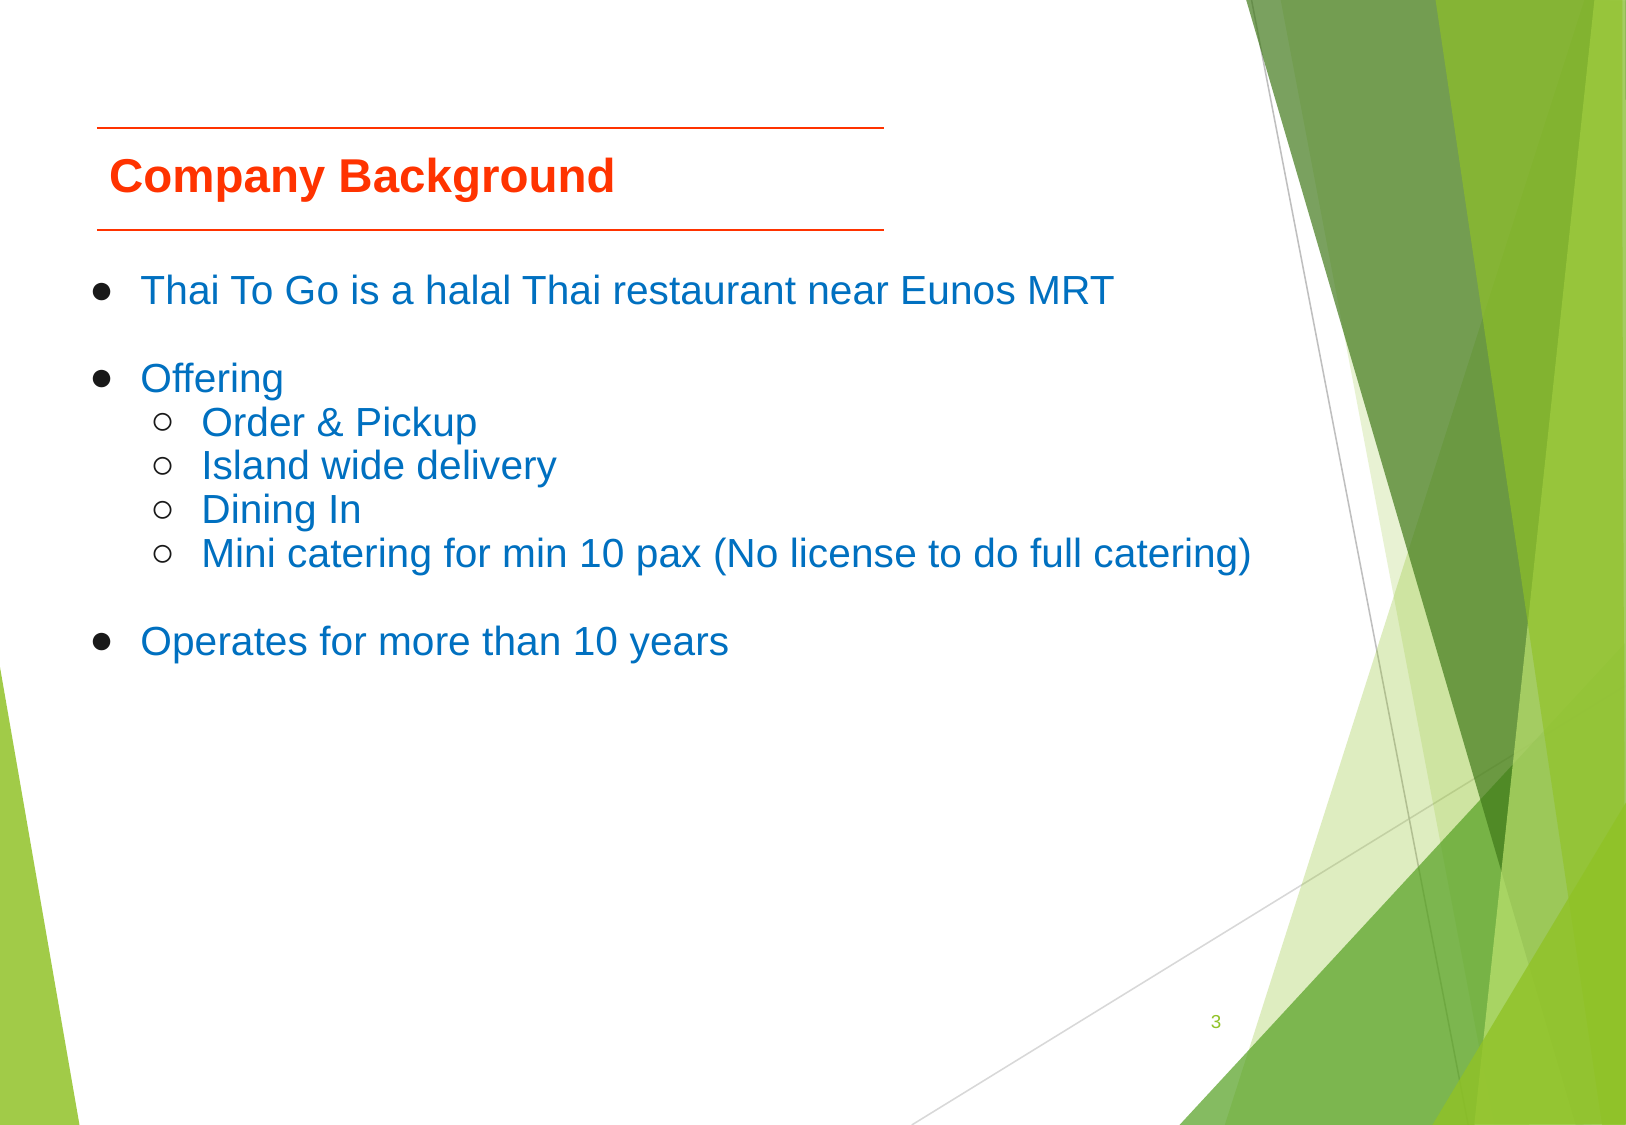

Company Background
Thai To Go is a halal Thai restaurant near Eunos MRT

Offering
Order & Pickup
Island wide delivery
Dining In
Mini catering for min 10 pax (No license to do full catering)

Operates for more than 10 years

3